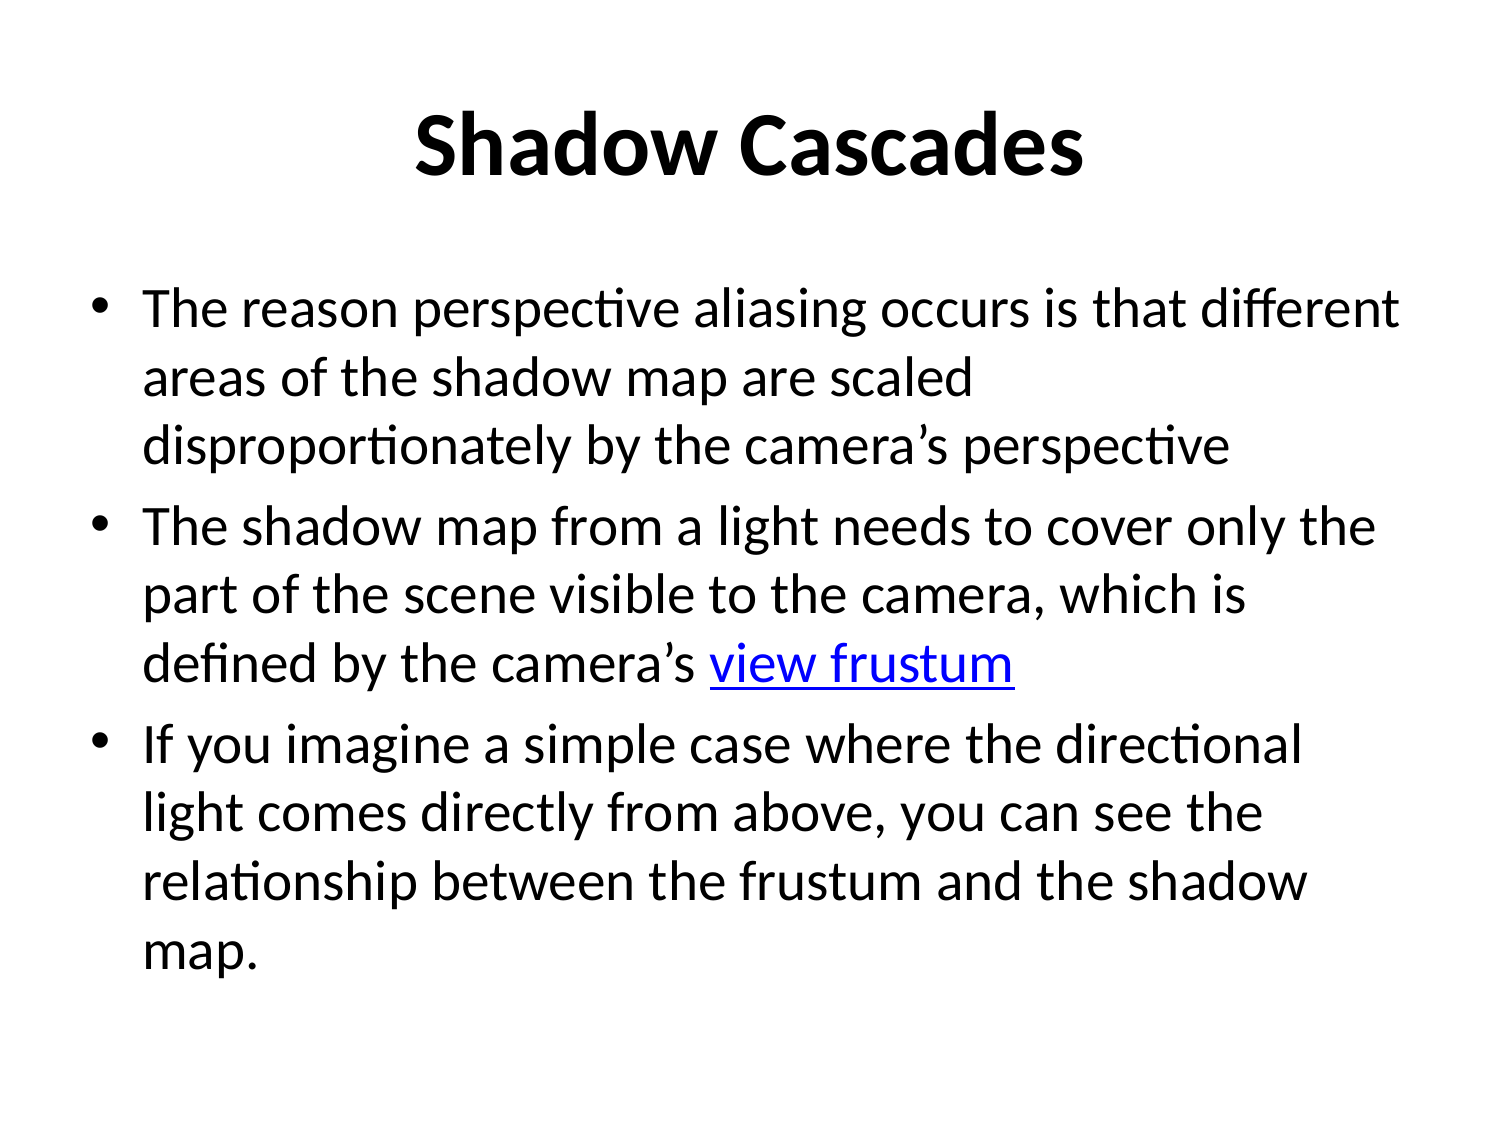

# Shadow Cascades
The reason perspective aliasing occurs is that different areas of the shadow map are scaled disproportionately by the camera’s perspective
The shadow map from a light needs to cover only the part of the scene visible to the camera, which is defined by the camera’s view frustum
If you imagine a simple case where the directional light comes directly from above, you can see the relationship between the frustum and the shadow map.